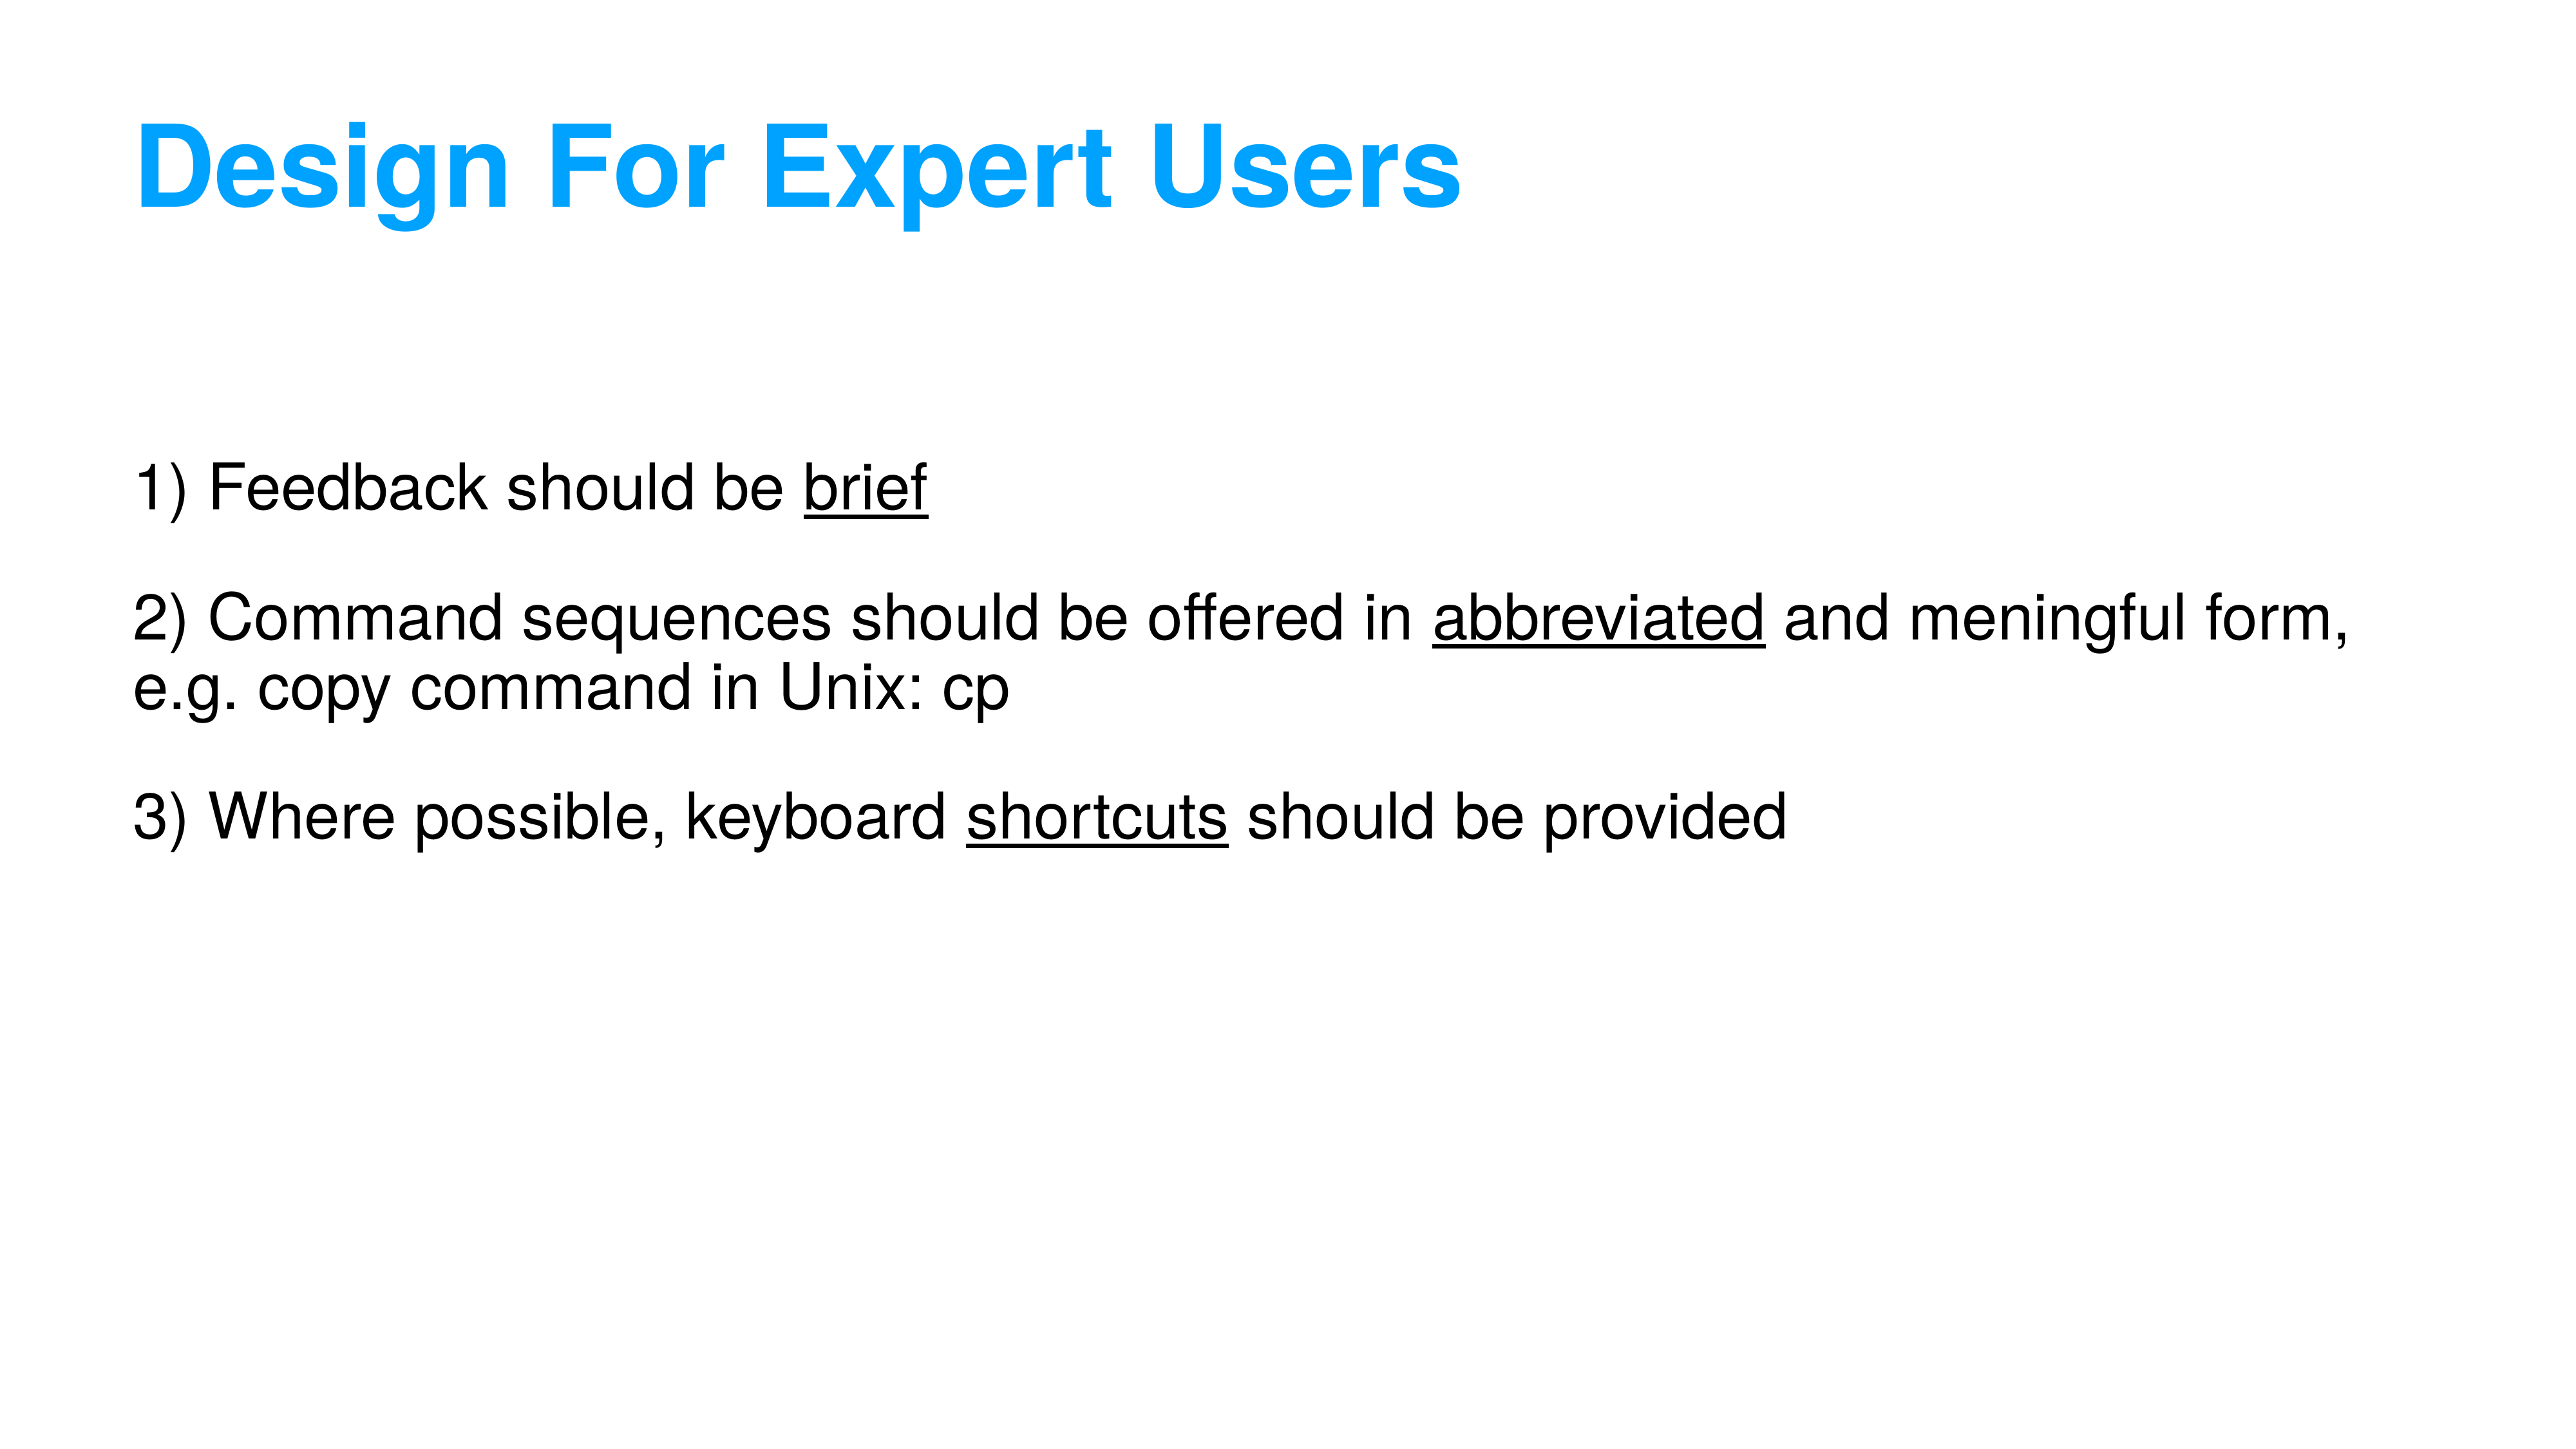

# Design For Expert Users

1) Feedback should be brief
2) Command sequences should be offered in abbreviated and meningful form, e.g. copy command in Unix: cp
3) Where possible, keyboard shortcuts should be provided